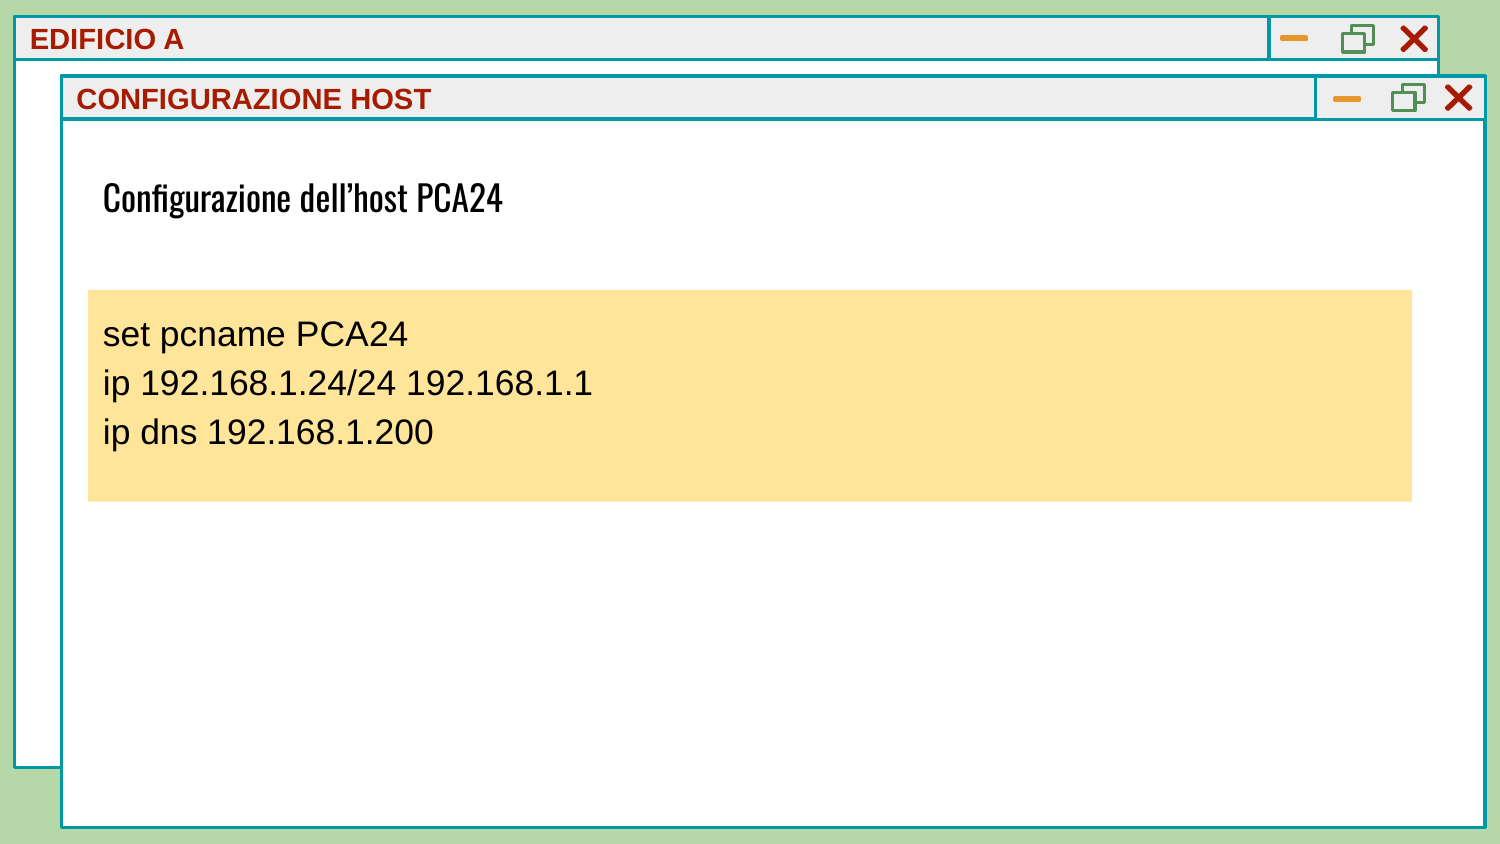

EDIFICIO A

CONFIGURAZIONE HOST

Configurazione dell’host PCA24

set pcname PCA24
ip 192.168.1.24/24 192.168.1.1
ip dns 192.168.1.200